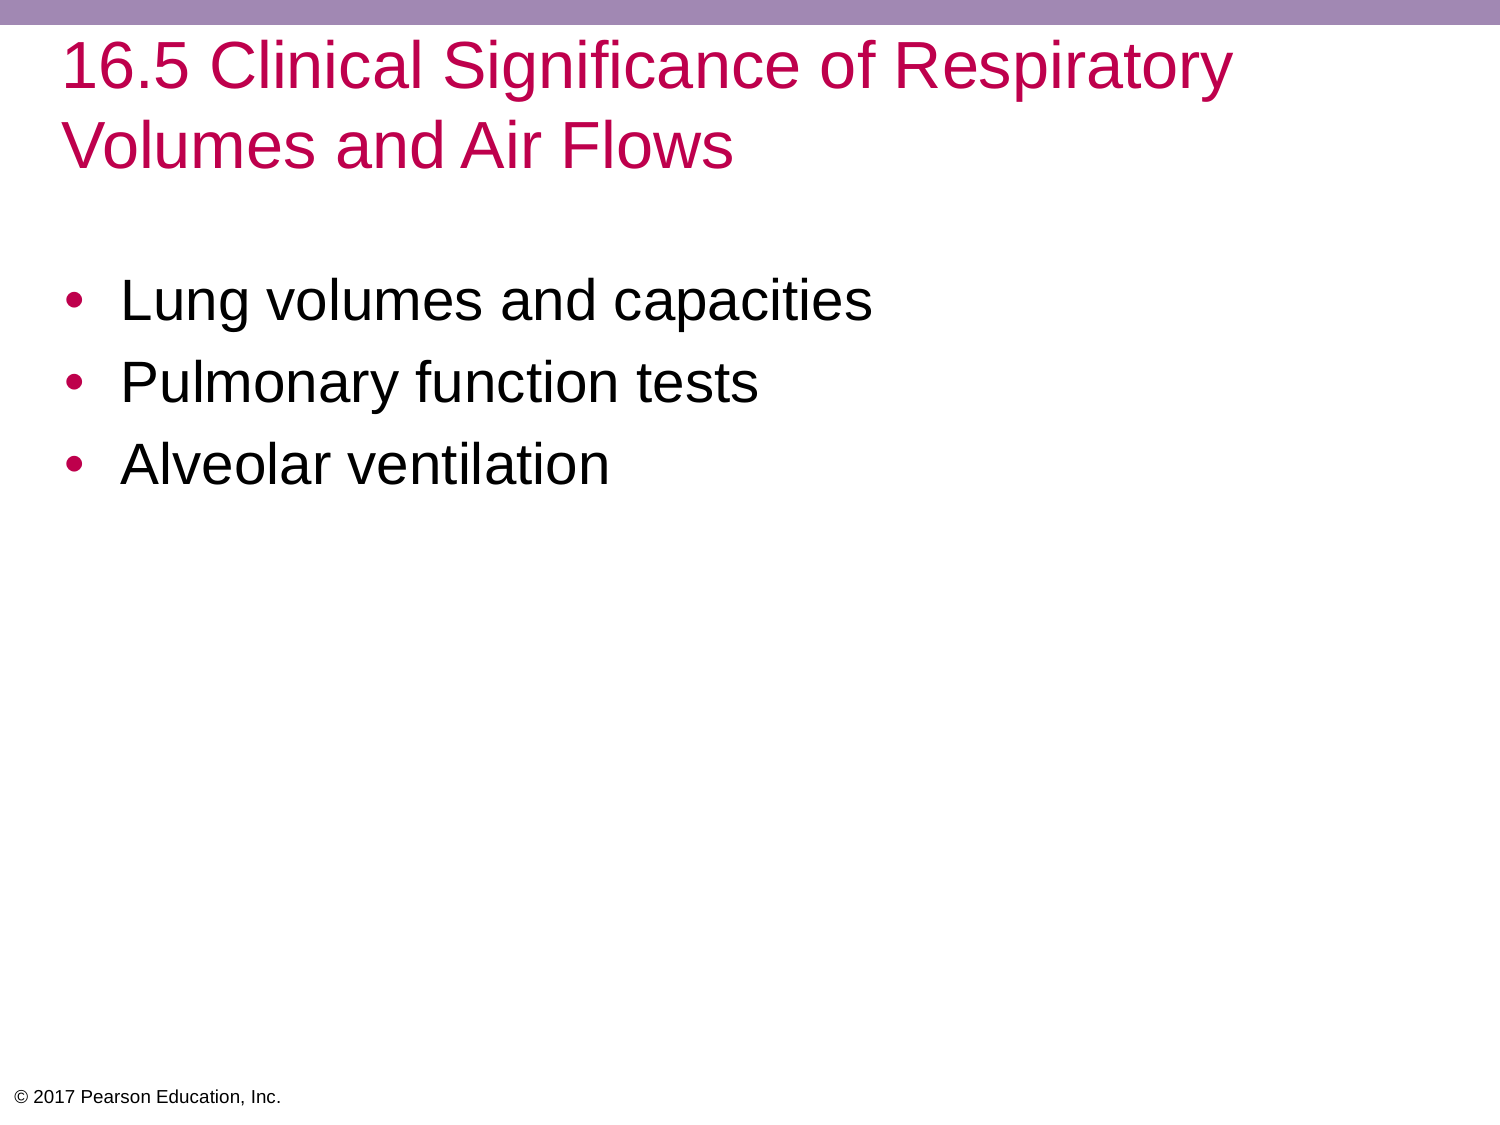

# 16.5 Clinical Significance of Respiratory Volumes and Air Flows
Lung volumes and capacities
Pulmonary function tests
Alveolar ventilation